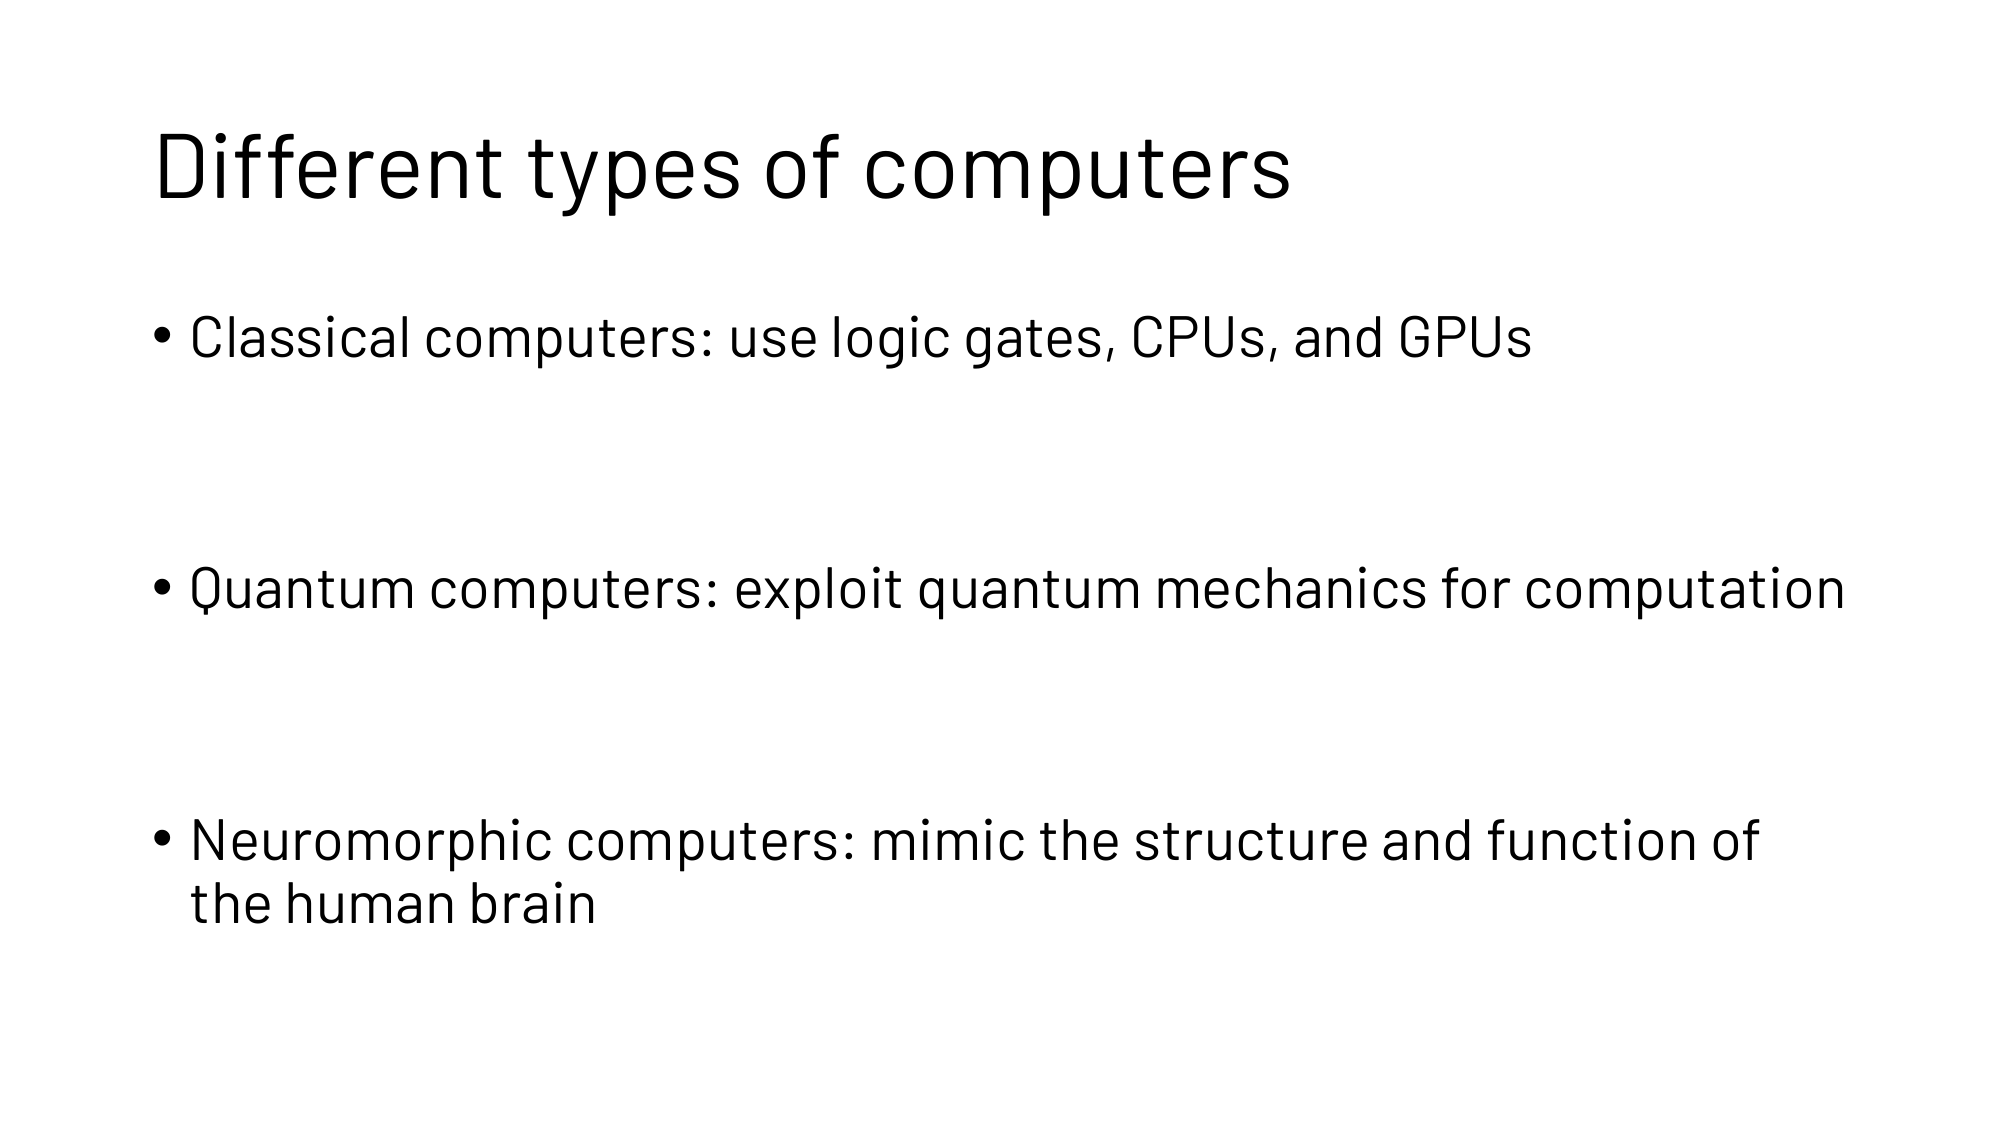

# Different types of computers
Classical computers: use logic gates, CPUs, and GPUs

Quantum computers: exploit quantum mechanics for computation

Neuromorphic computers: mimic the structure and function of the human brain